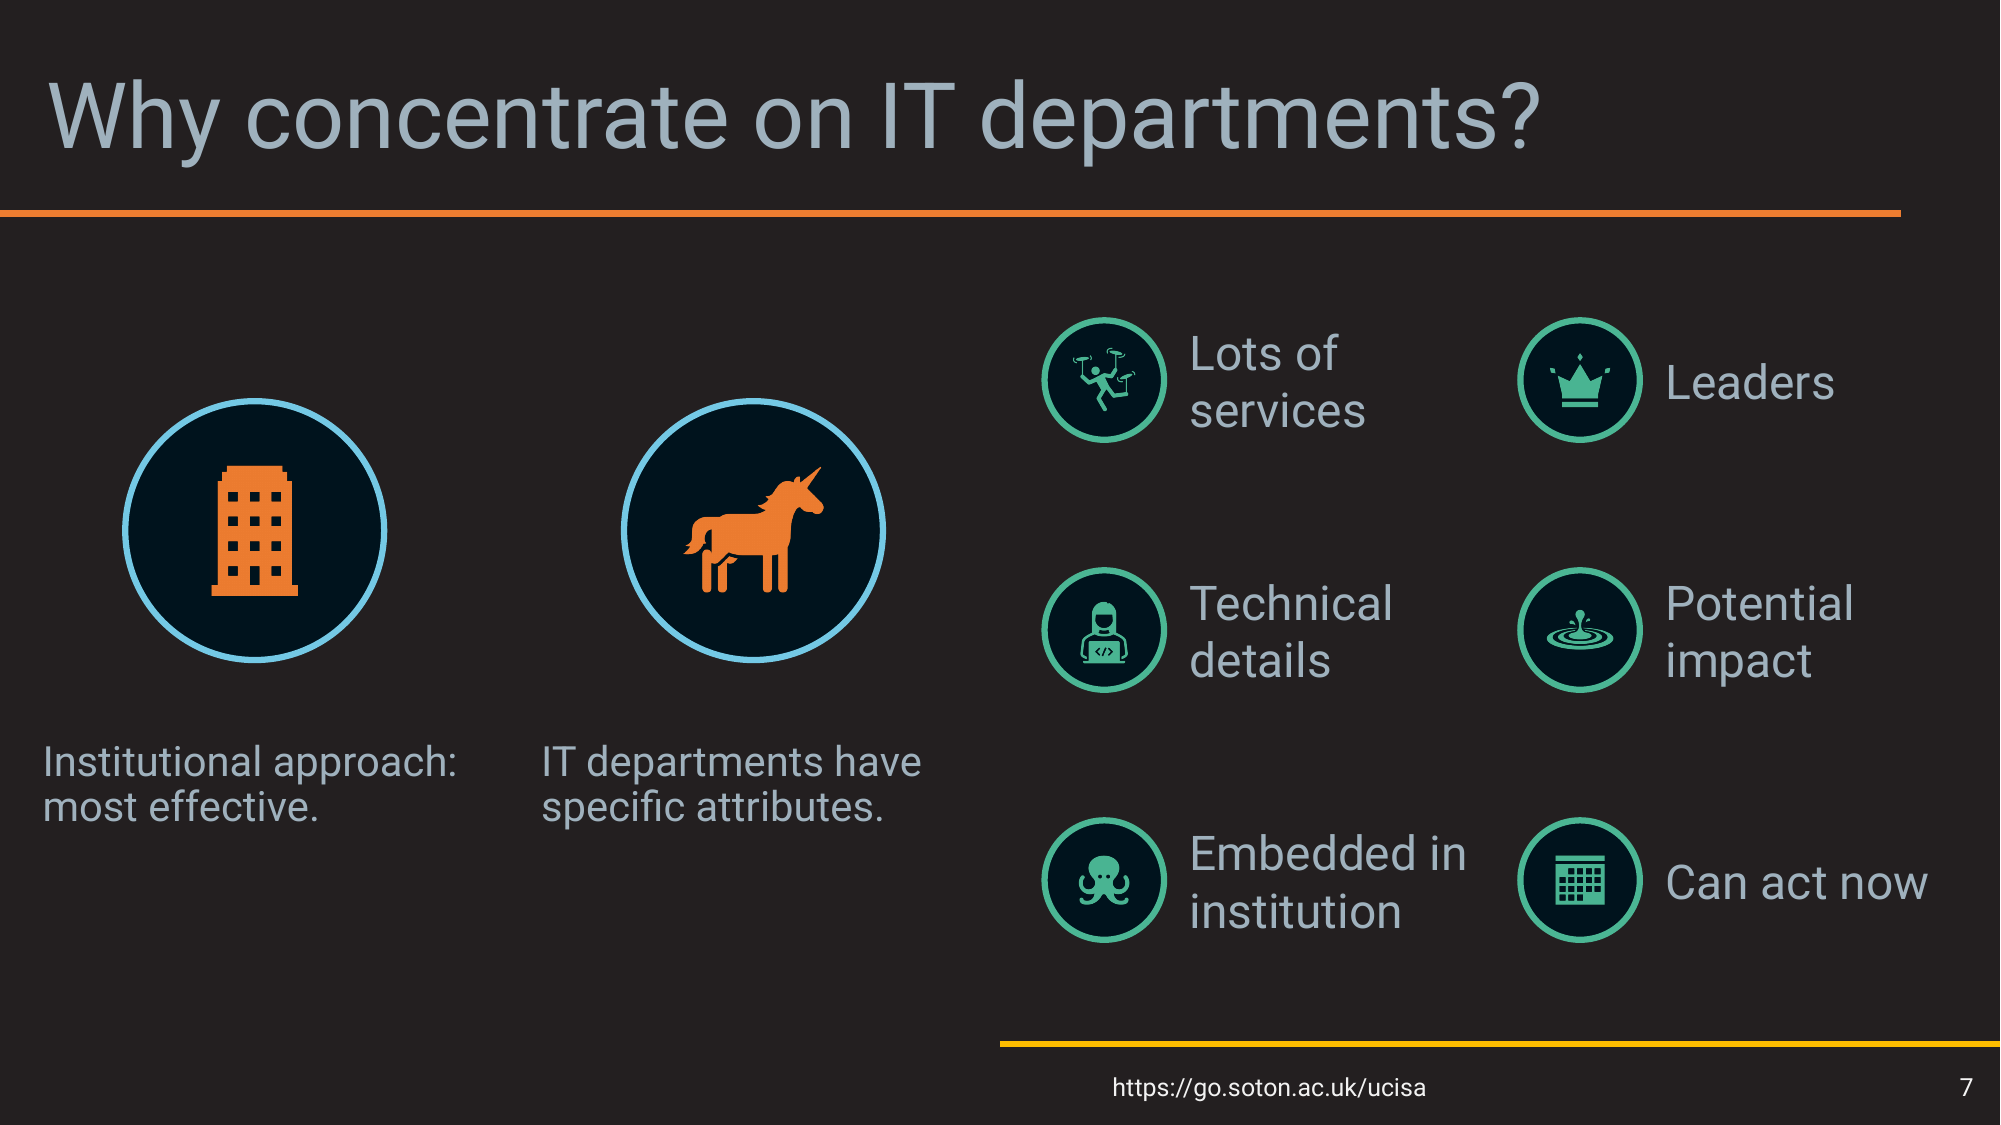

# Why concentrate on IT departments?
Institutional approach: most effective.
IT departments have specific attributes.
Lots of services
Leaders
Technical details
Potential impact
Embedded in institution
Can act now
7
https://go.soton.ac.uk/ucisa